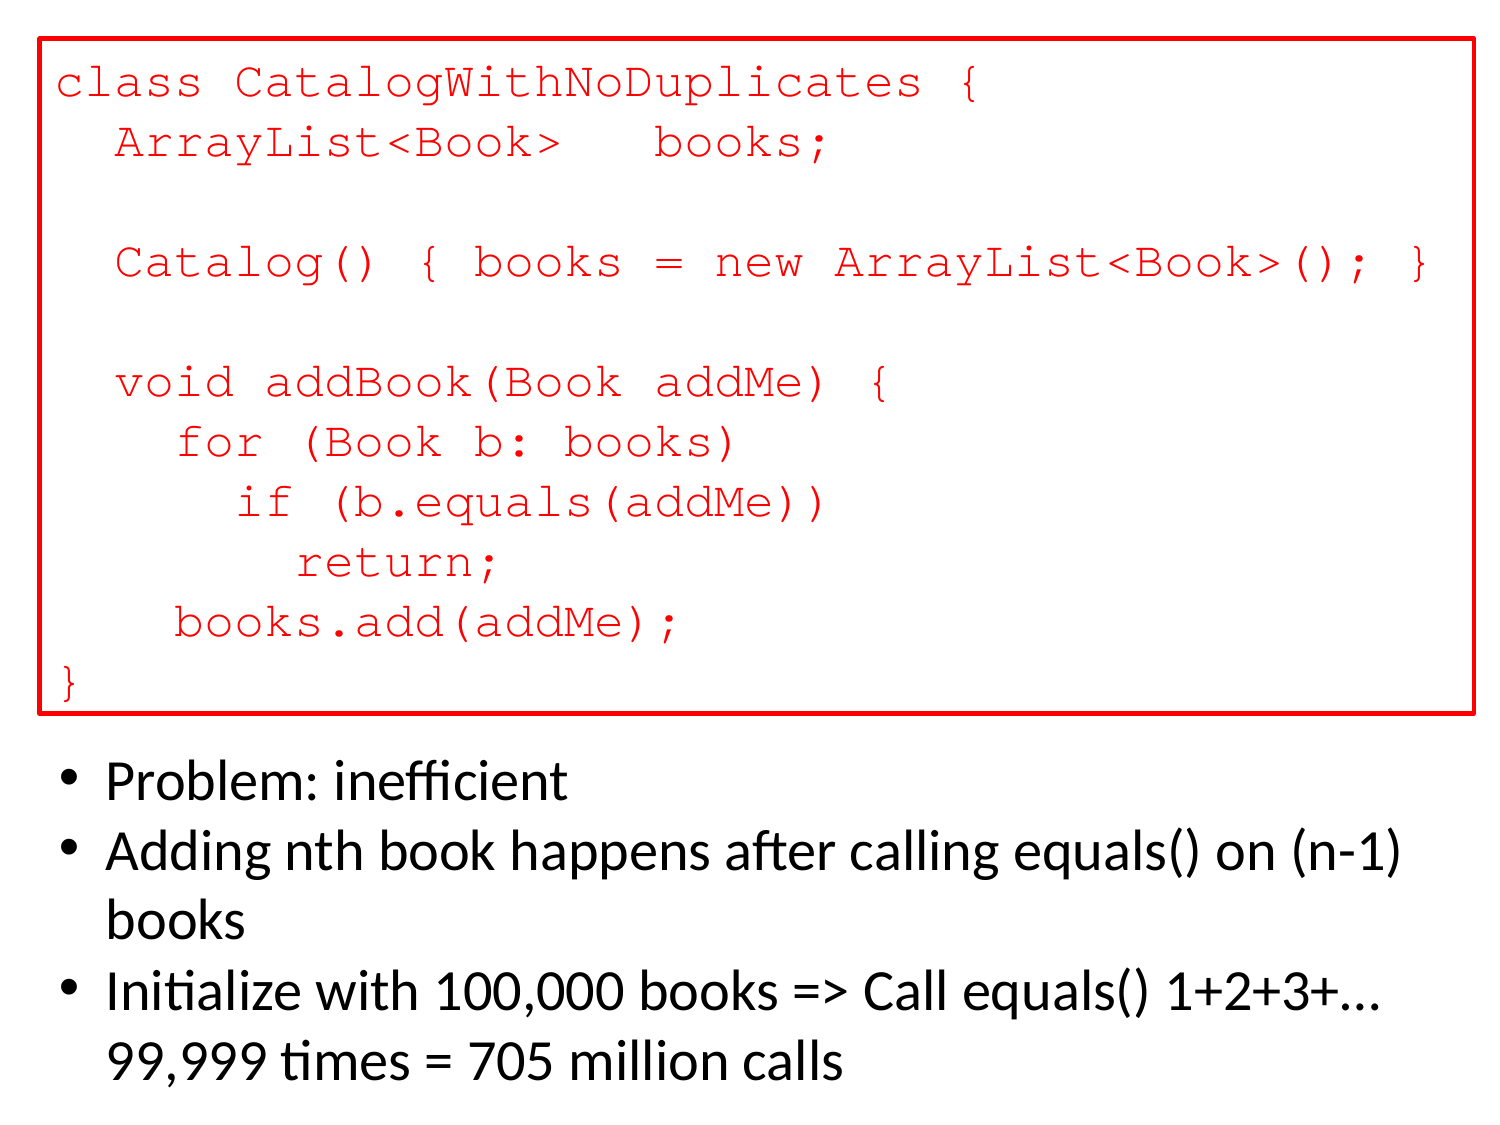

class CatalogWithNoDuplicates {
  ArrayList<Book>   books;

  Catalog() { books = new ArrayList<Book>(); }

  void addBook(Book addMe) {
    for (Book b: books)
      if (b.equals(addMe))
        return;
    books.add(addMe);
}
Problem: inefficient
Adding nth book happens after calling equals() on (n-1) books
Initialize with 100,000 books => Call equals() 1+2+3+…99,999 times = 705 million calls